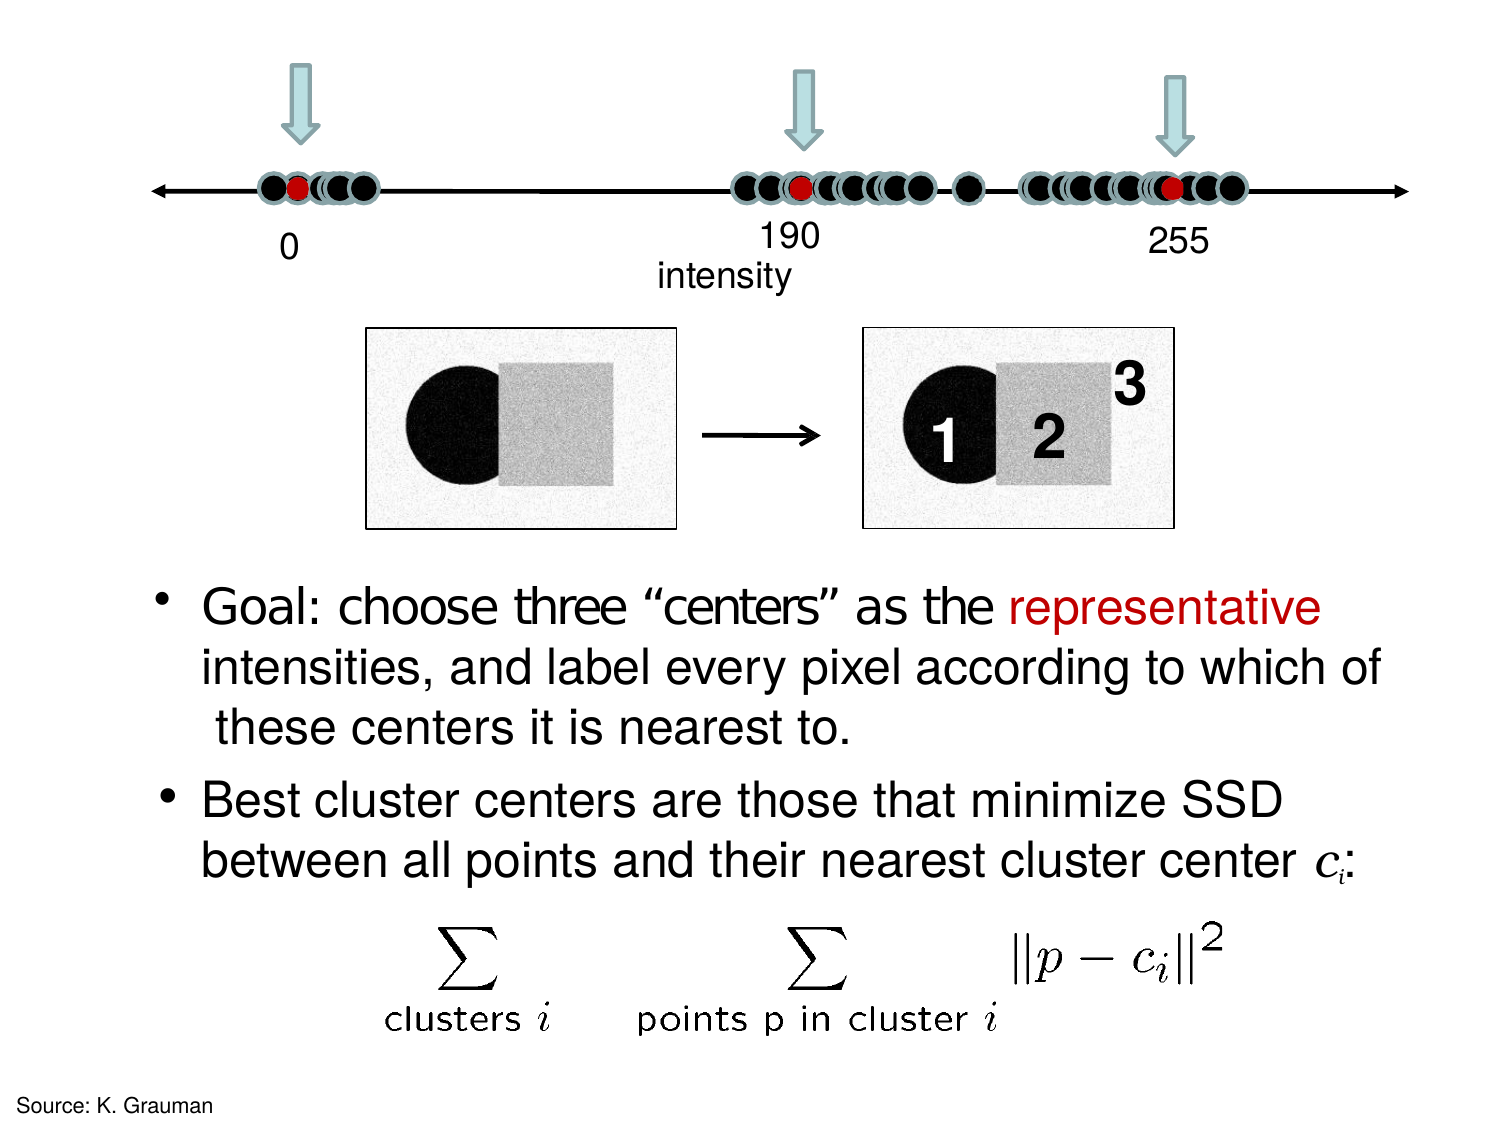

190
intensity
255
0

3
2
1

Goal: choose three “centers” as the representative  intensities, and label every pixel according to which of  these centers it is nearest to.
Best cluster centers are those that minimize SSD  between all points and their nearest cluster center ci:

Source: K. Grauman